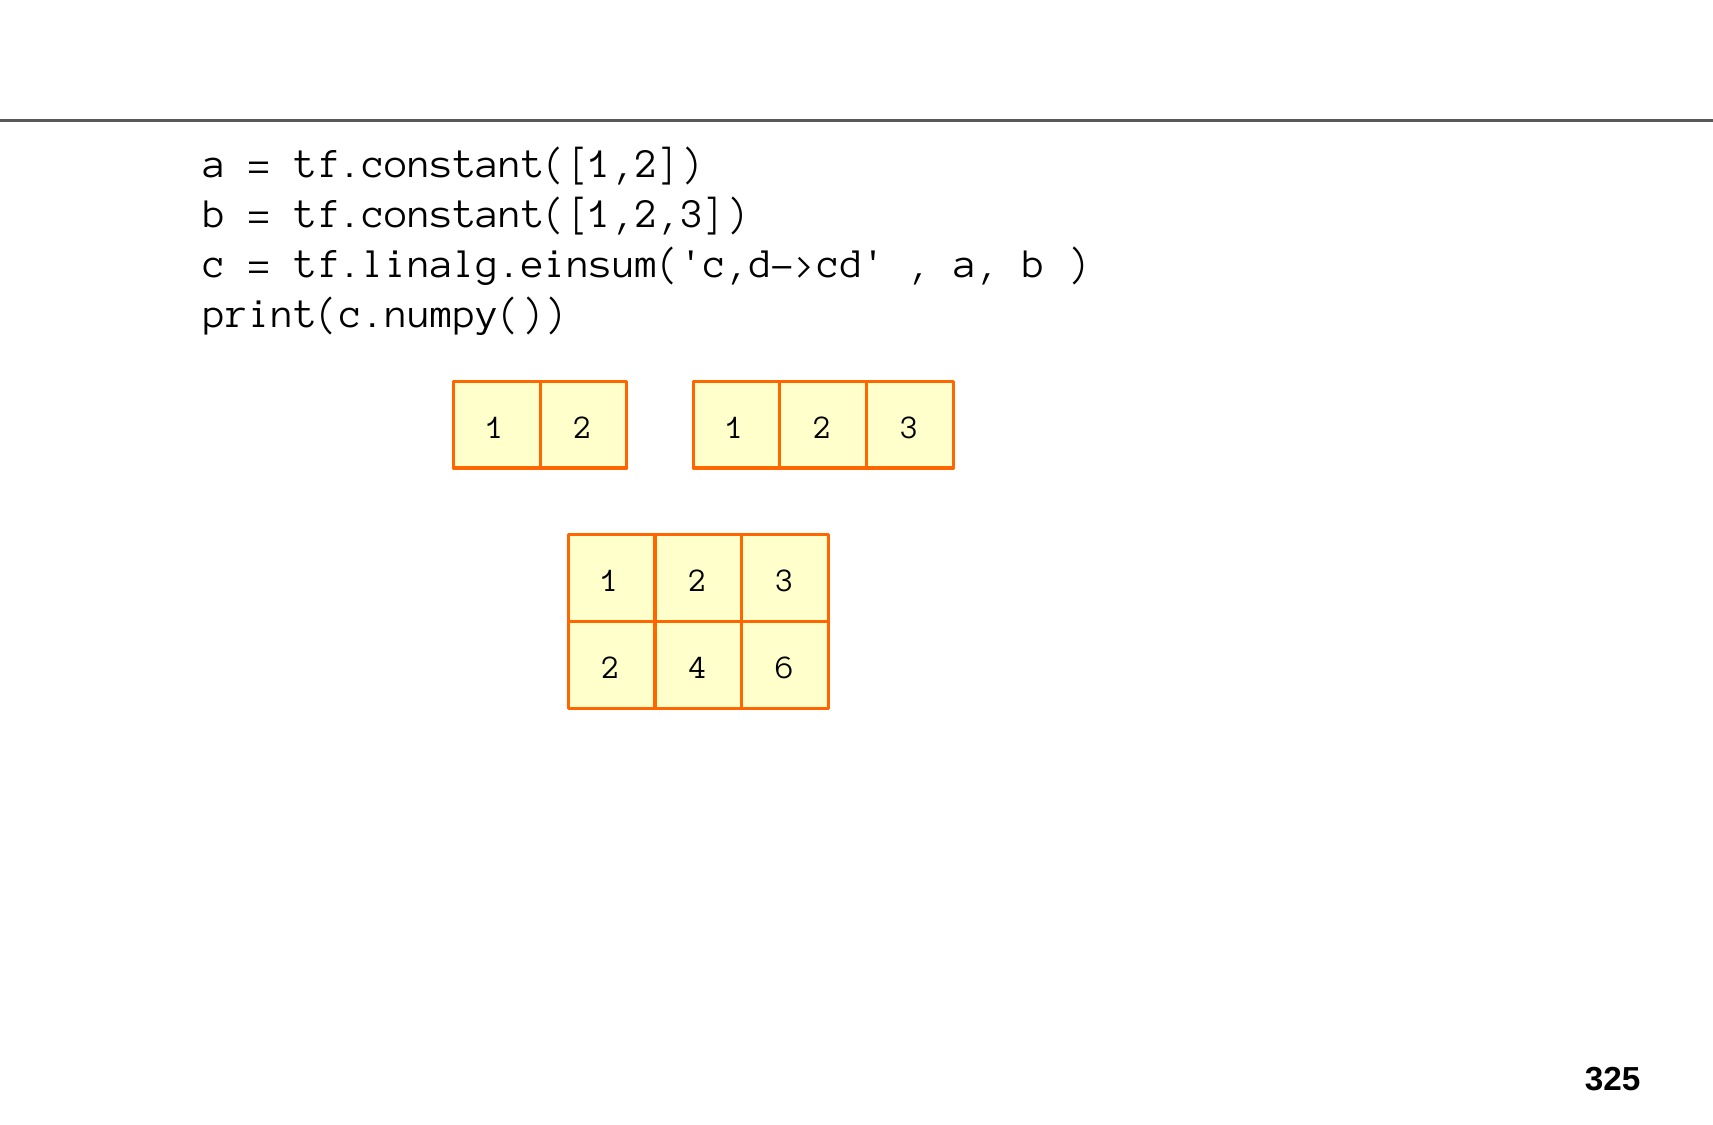

a = tf.constant([1,2])
b = tf.constant([1,2,3])
c = tf.linalg.einsum('c,d->cd' , a, b )
print(c.numpy())
1
2
1
2
3
3
1
2
2
4
6